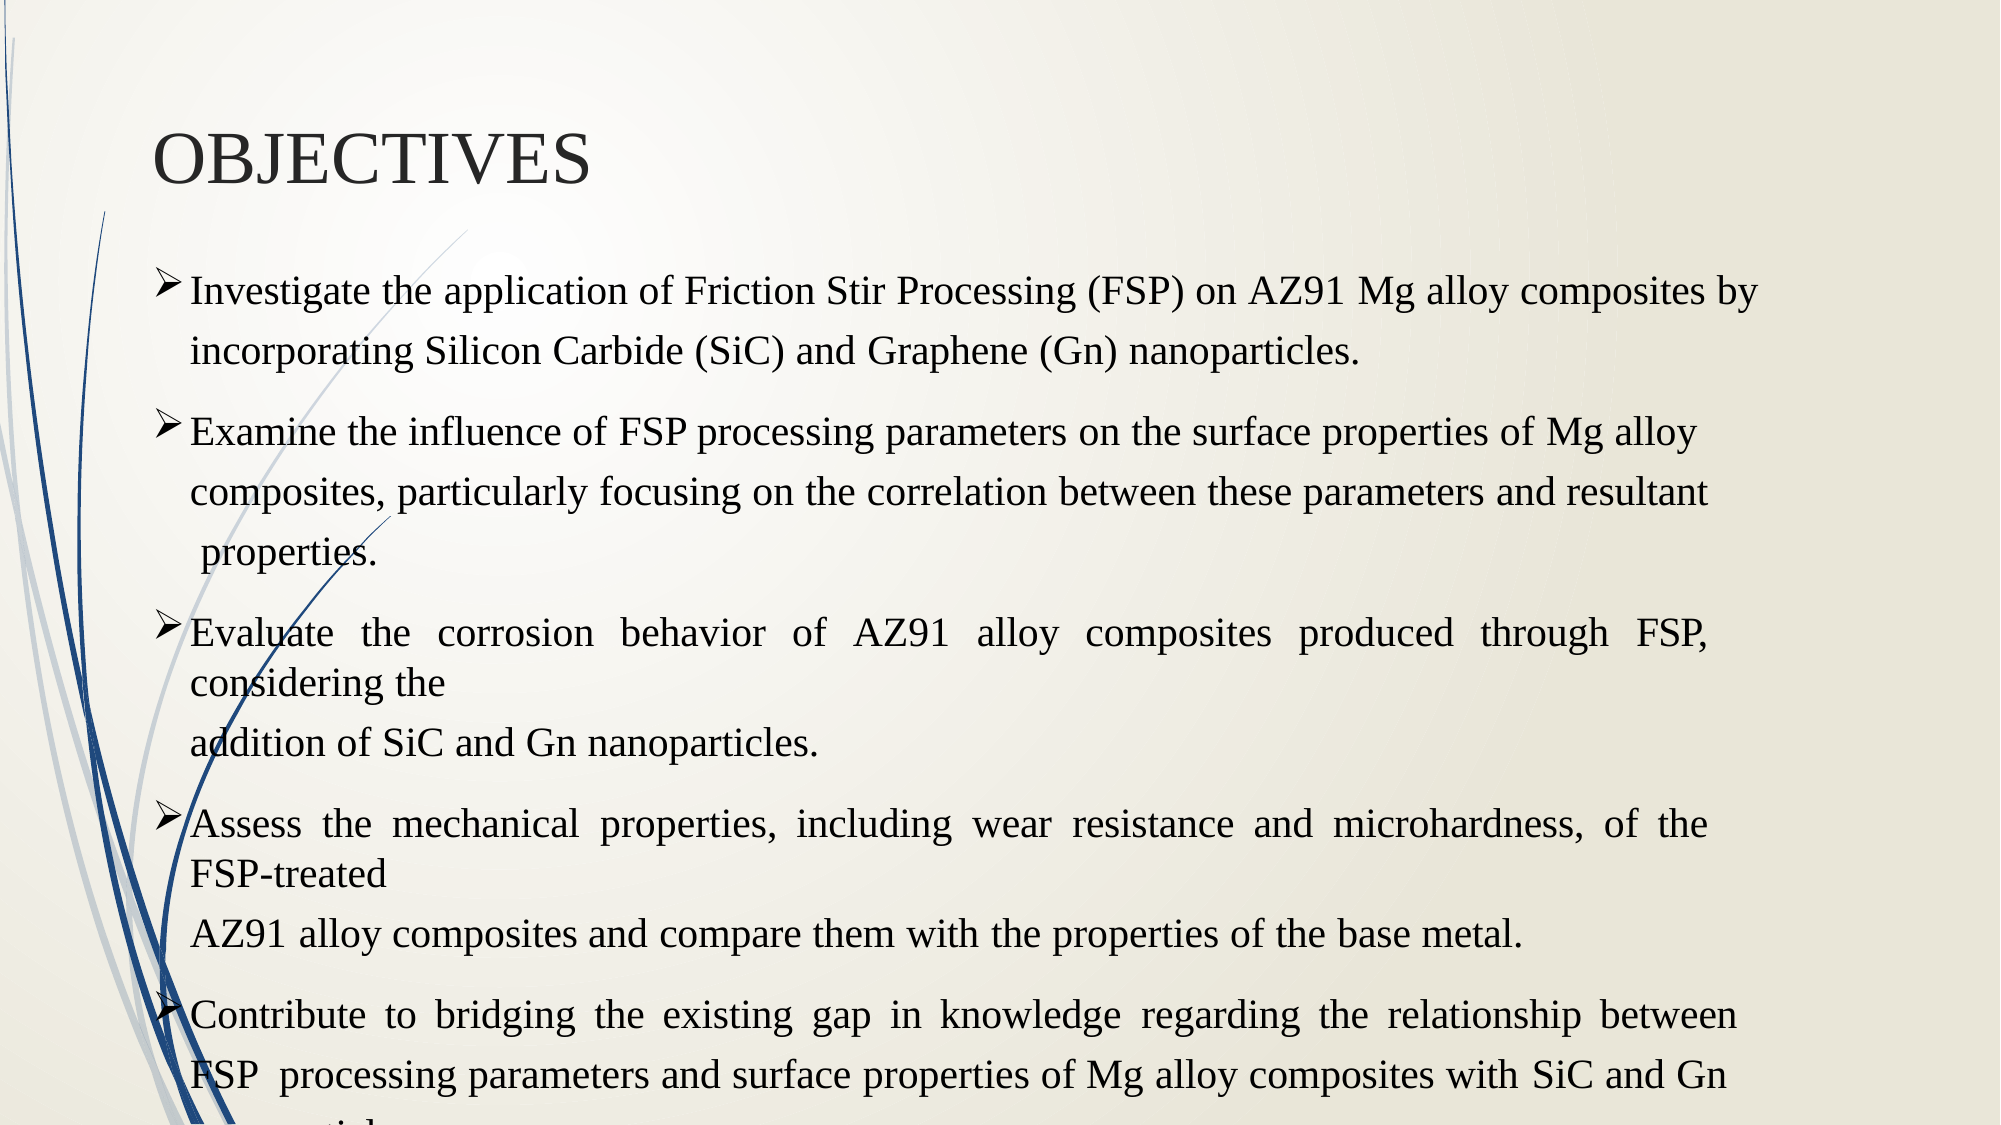

# OBJECTIVES
Investigate the application of Friction Stir Processing (FSP) on AZ91 Mg alloy composites by
incorporating Silicon Carbide (SiC) and Graphene (Gn) nanoparticles.
Examine the influence of FSP processing parameters on the surface properties of Mg alloy  composites, particularly focusing on the correlation between these parameters and resultant  properties.
Evaluate the corrosion behavior of AZ91 alloy composites produced through FSP, considering the
addition of SiC and Gn nanoparticles.
Assess the mechanical properties, including wear resistance and microhardness, of the FSP-treated
AZ91 alloy composites and compare them with the properties of the base metal.
Contribute to bridging the existing gap in knowledge regarding the relationship between FSP  processing parameters and surface properties of Mg alloy composites with SiC and Gn  nanoparticles.